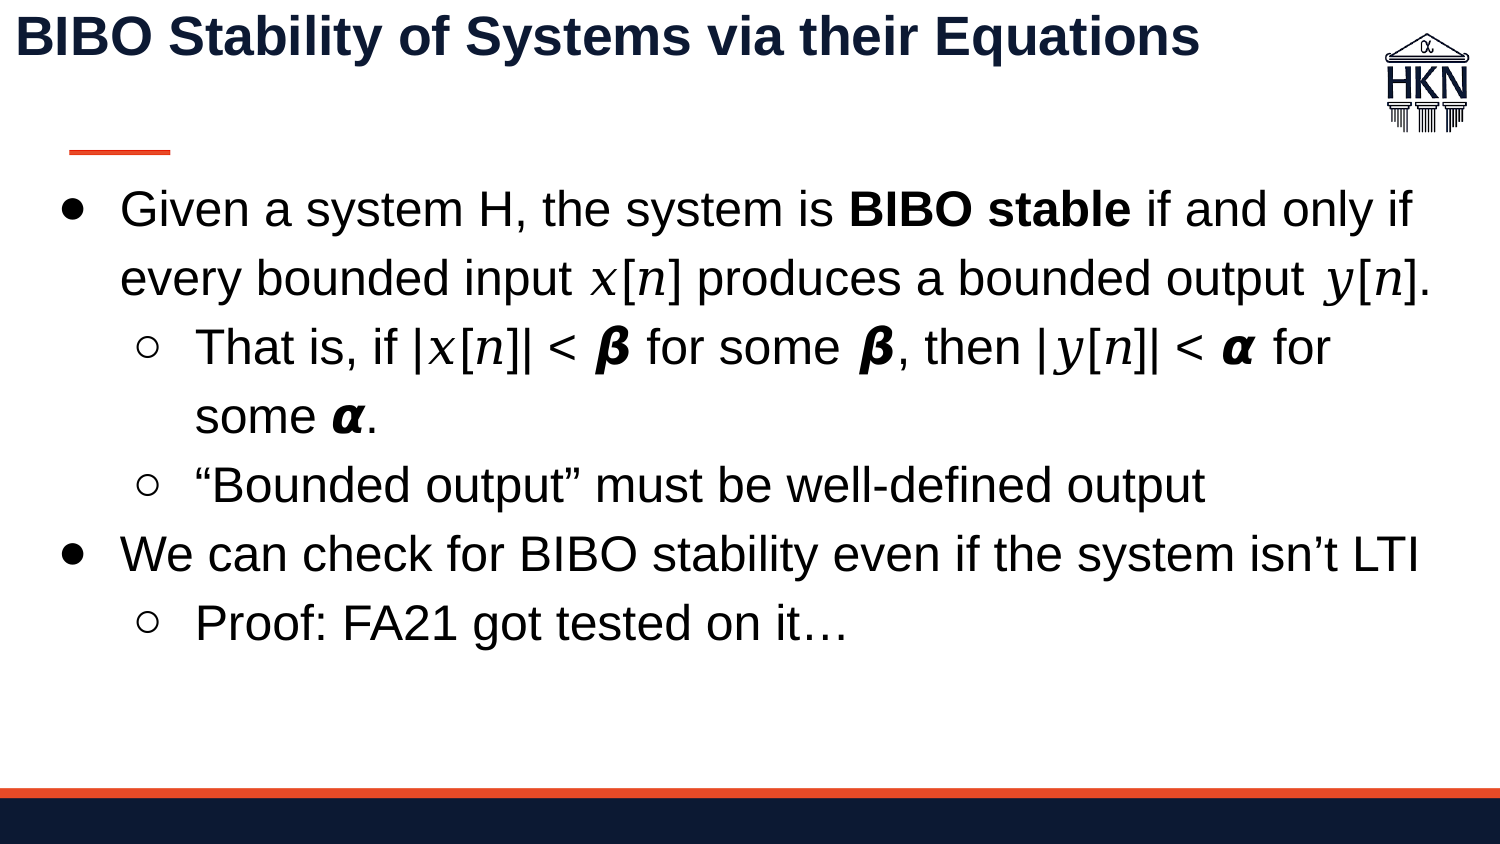

# BIBO Stability of Systems via their Equations
Given a system H, the system is BIBO stable if and only if every bounded input 𝑥[𝑛] produces a bounded output 𝑦[𝑛].
That is, if |𝑥[𝑛]| < 𝞫 for some 𝞫, then |𝑦[𝑛]| < 𝞪 for some 𝞪.
“Bounded output” must be well-defined output
We can check for BIBO stability even if the system isn’t LTI
Proof: FA21 got tested on it…